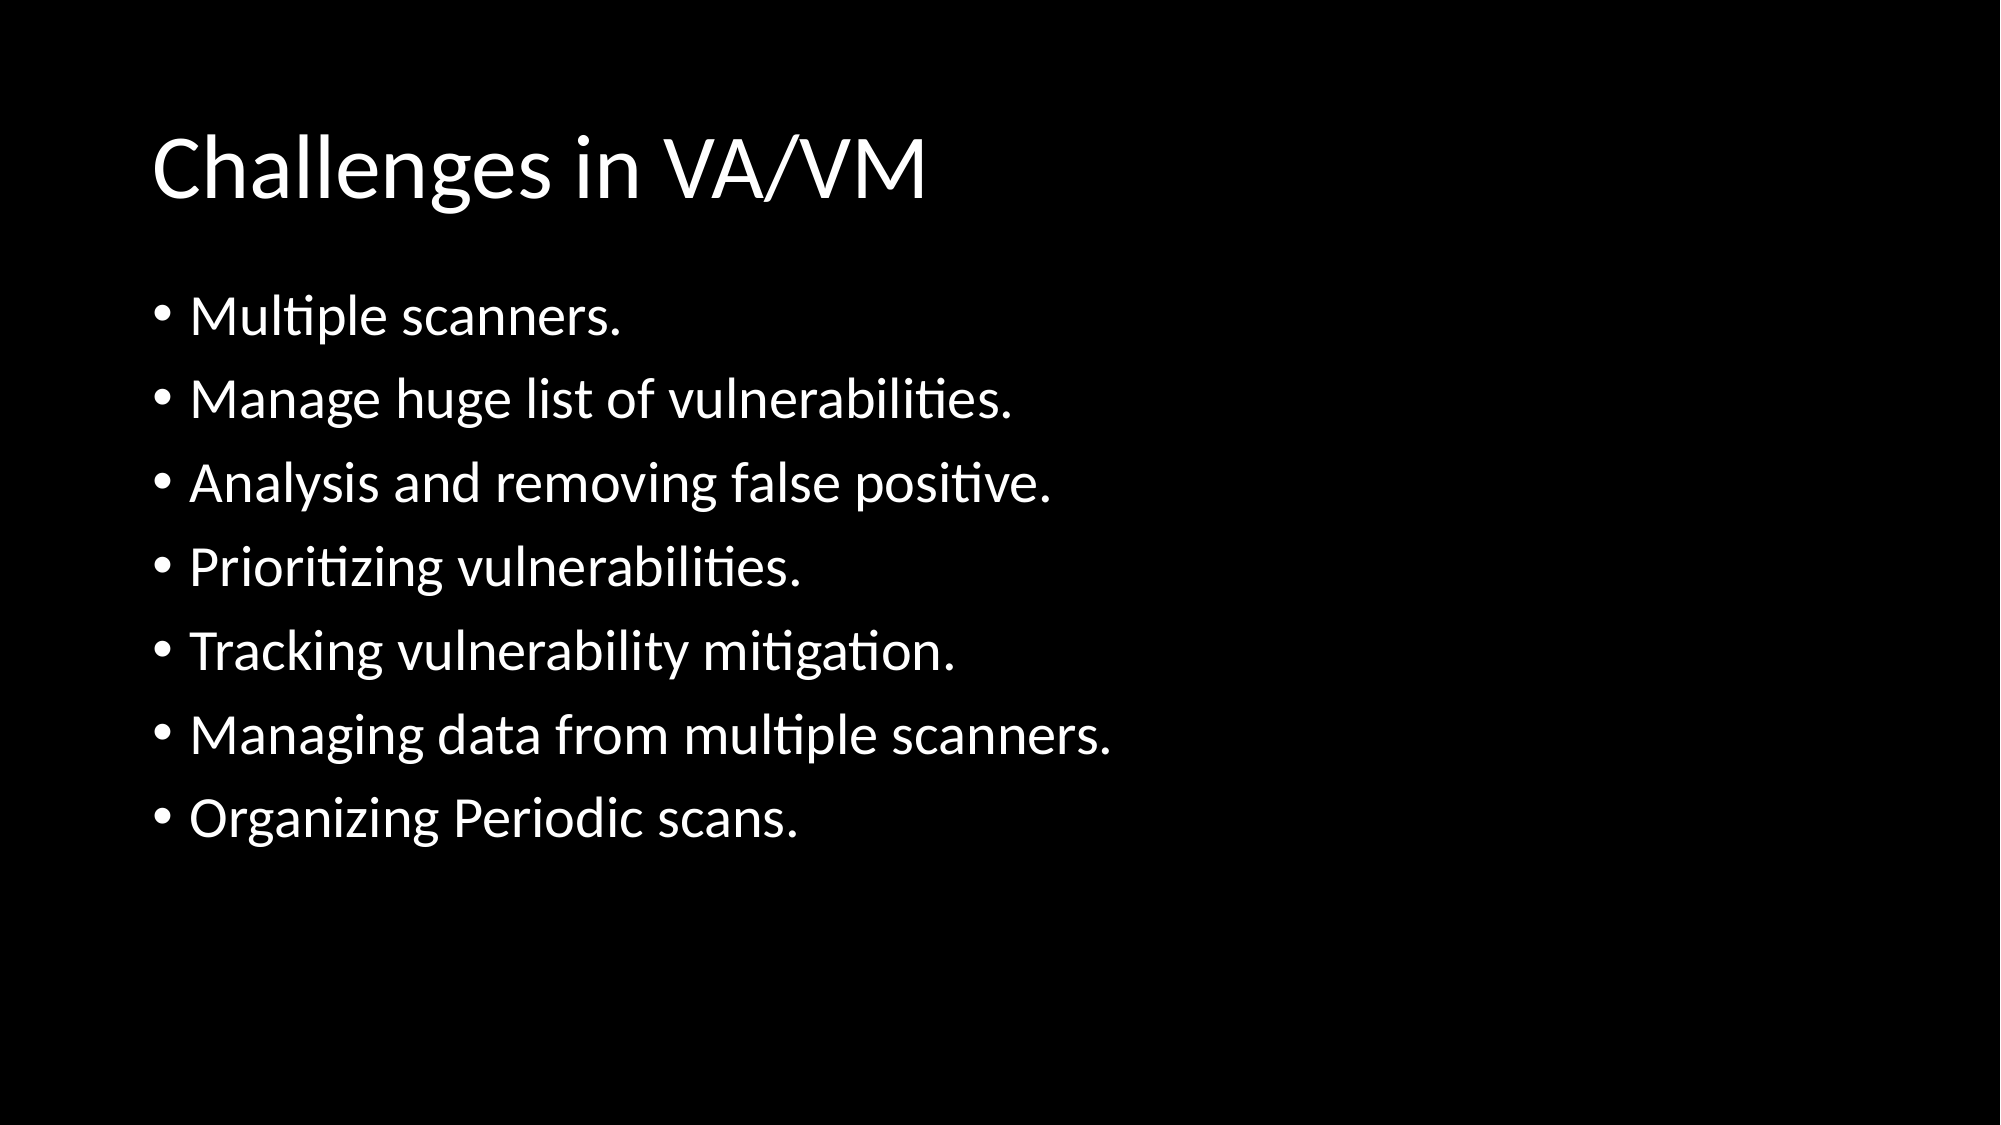

# Challenges in VA/VM
Multiple scanners.
Manage huge list of vulnerabilities.
Analysis and removing false positive.
Prioritizing vulnerabilities.
Tracking vulnerability mitigation.
Managing data from multiple scanners.
Organizing Periodic scans.